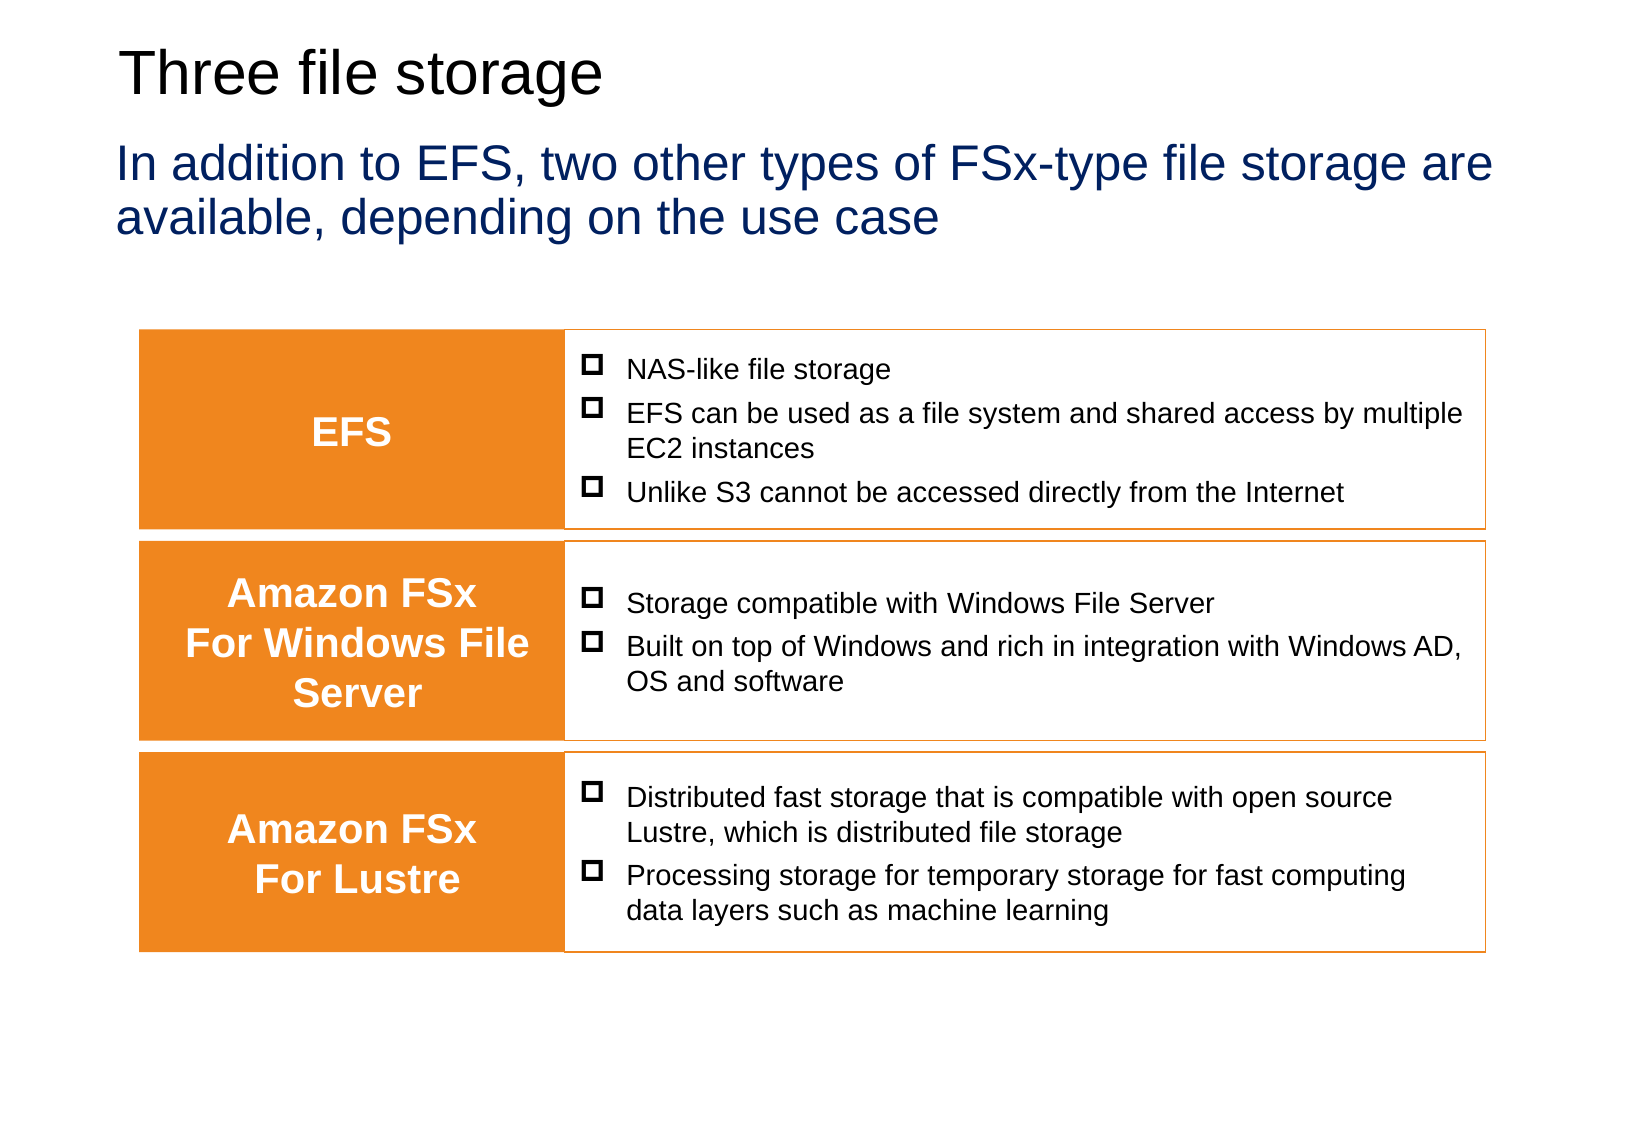

Three file storage
In addition to EFS, two other types of FSx-type file storage are available, depending on the use case
EFS
NAS-like file storage
EFS can be used as a file system and shared access by multiple EC2 instances
Unlike S3 cannot be accessed directly from the Internet
Amazon FSx
 For Windows File
 Server
Storage compatible with Windows File Server
Built on top of Windows and rich in integration with Windows AD, OS and software
Amazon FSx
 For Lustre
Distributed fast storage that is compatible with open source Lustre, which is distributed file storage
Processing storage for temporary storage for fast computing data layers such as machine learning